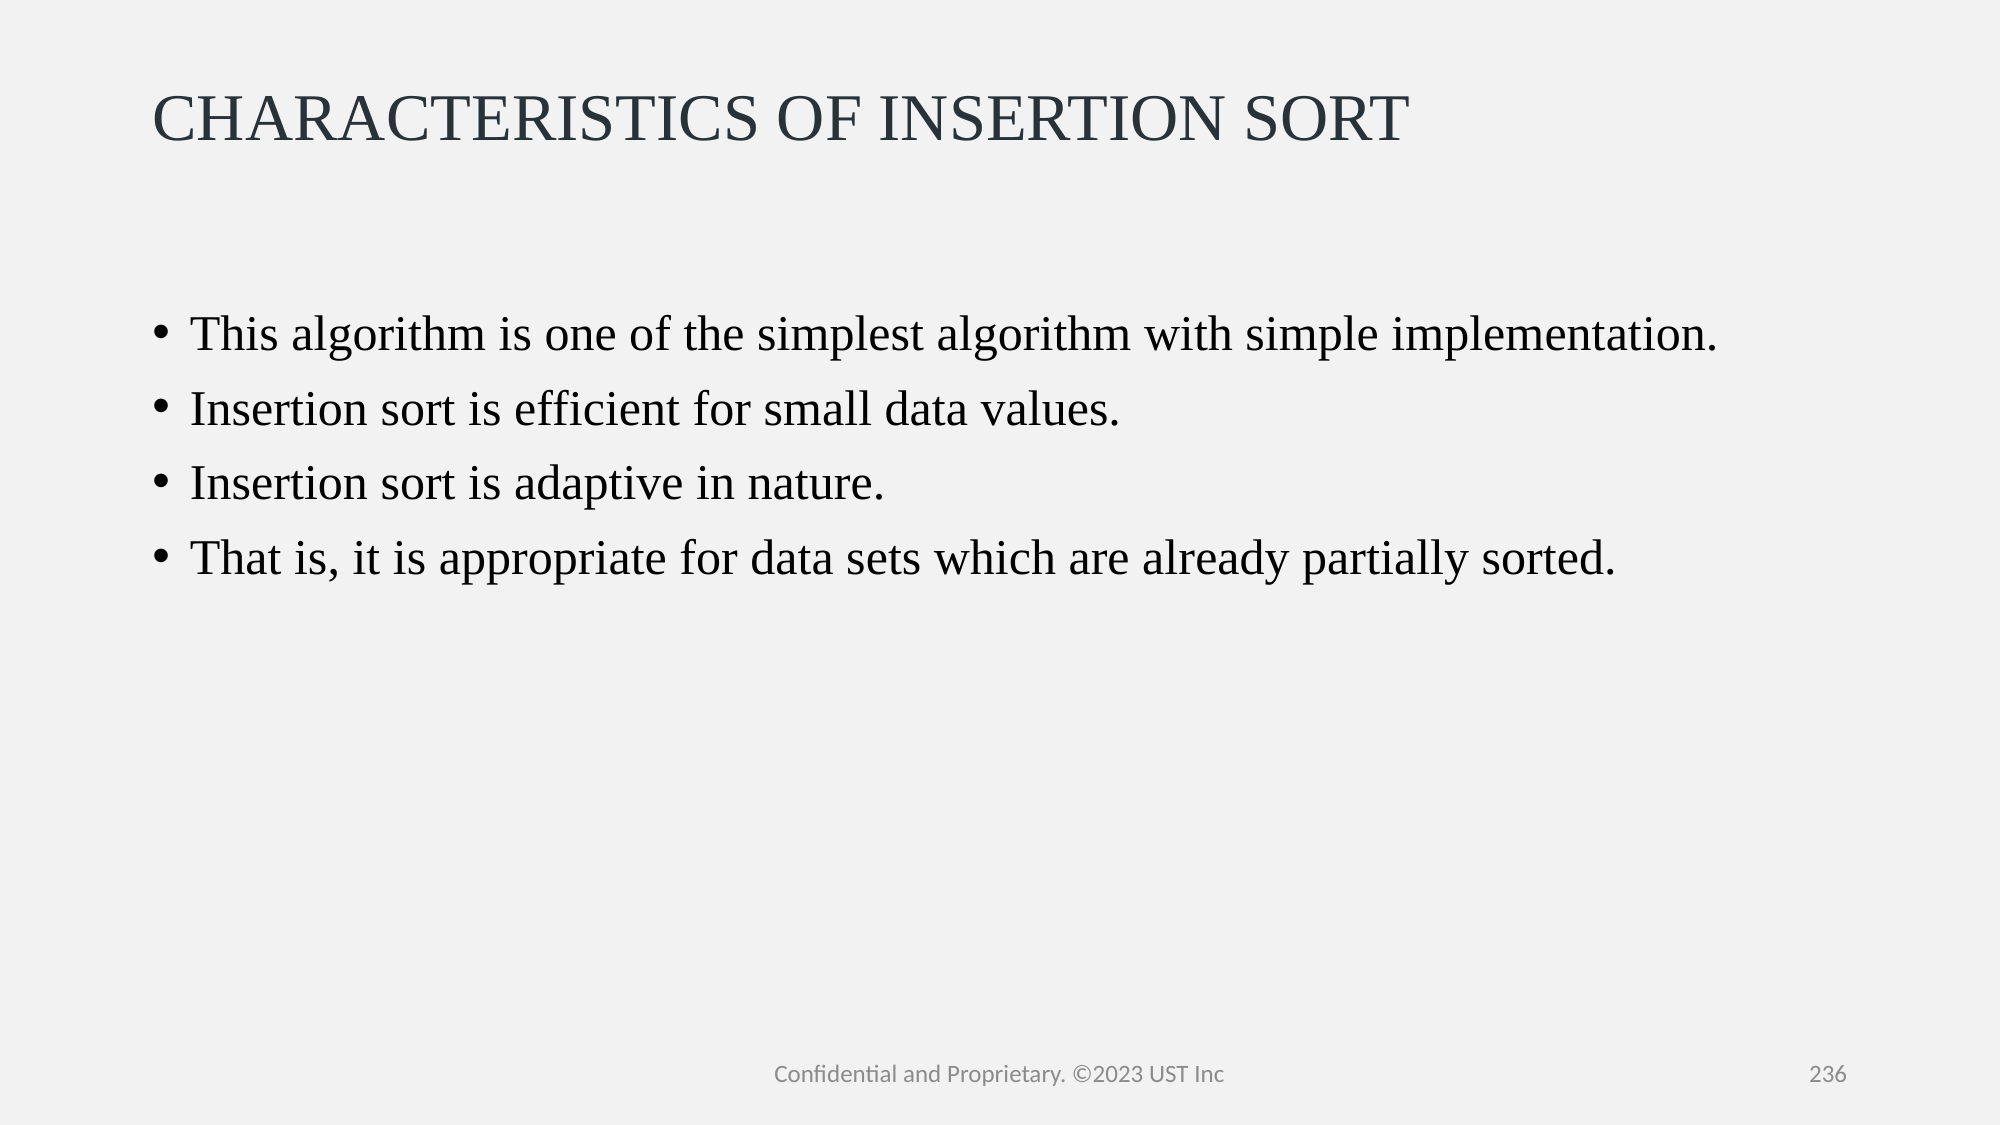

# CHARACTERISTICS OF INSERTION SORT

This algorithm is one of the simplest algorithm with simple implementation.
Insertion sort is efficient for small data values.
Insertion sort is adaptive in nature.
That is, it is appropriate for data sets which are already partially sorted.

Confidential and Proprietary. ©2023 UST Inc
236